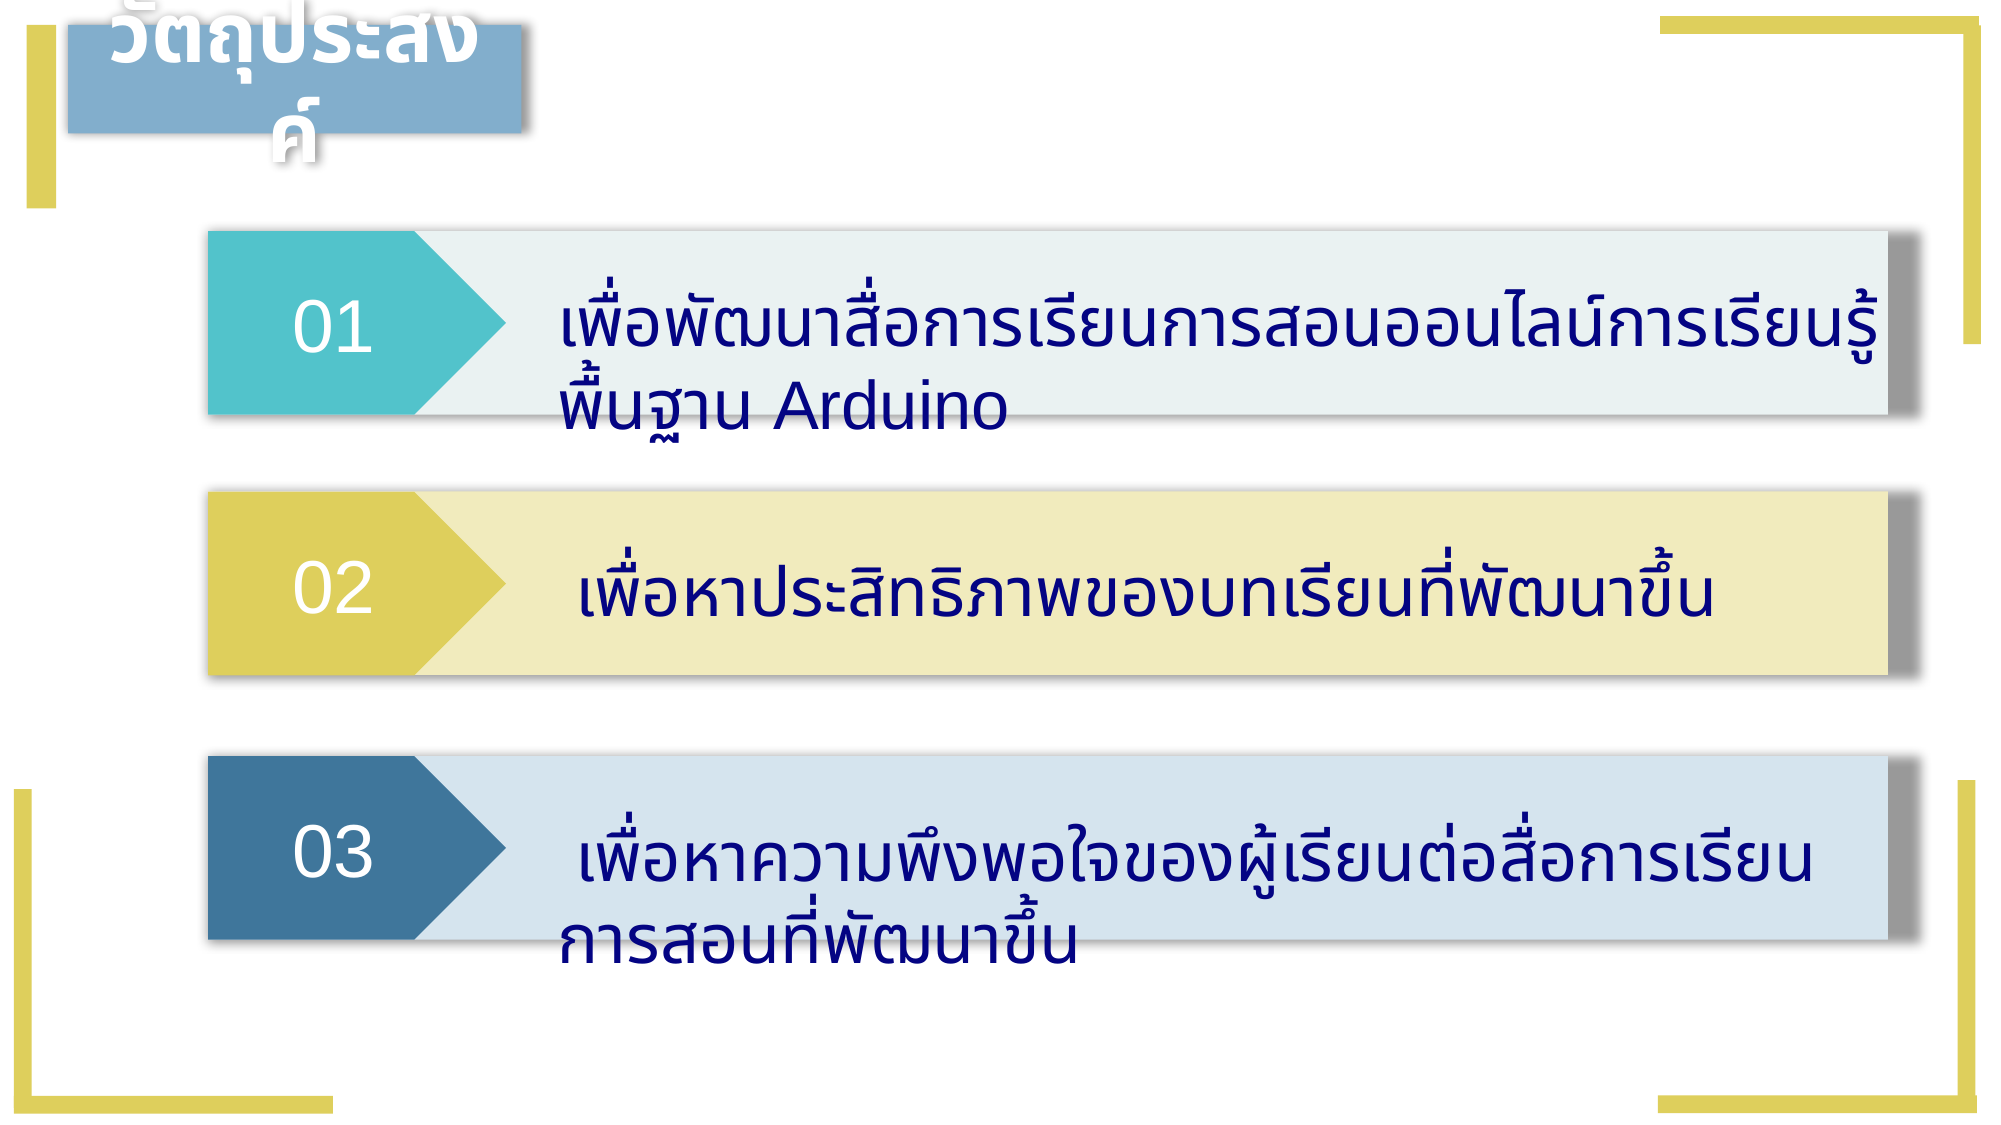

วัตถุประสงค์

01
เพื่อพัฒนาสื่อการเรียนการสอนออนไลน์การเรียนรู้พื้นฐาน Arduino

02
 เพื่อหาประสิทธิภาพของบทเรียนที่พัฒนาขึ้น

03
 เพื่อหาความพึงพอใจของผู้เรียนต่อสื่อการเรียนการสอนที่พัฒนาขึ้น